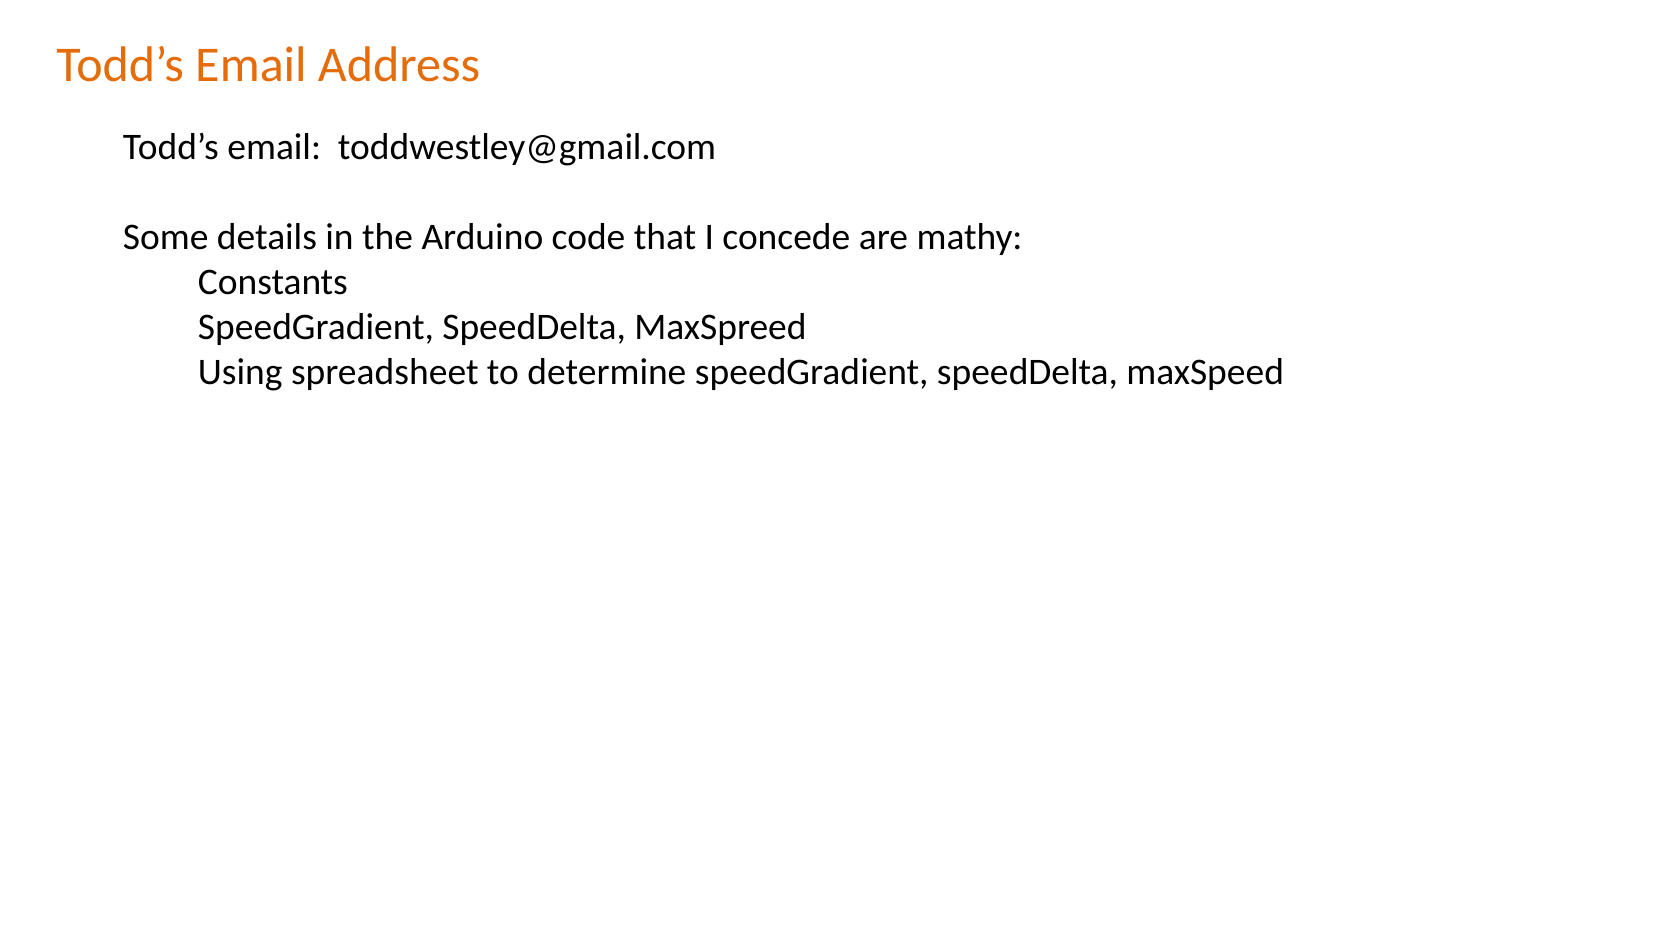

Todd’s Email Address
Todd’s email:  toddwestley@gmail.com

Some details in the Arduino code that I concede are mathy:
Constants
SpeedGradient, SpeedDelta, MaxSpreed
Using spreadsheet to determine speedGradient, speedDelta, maxSpeed